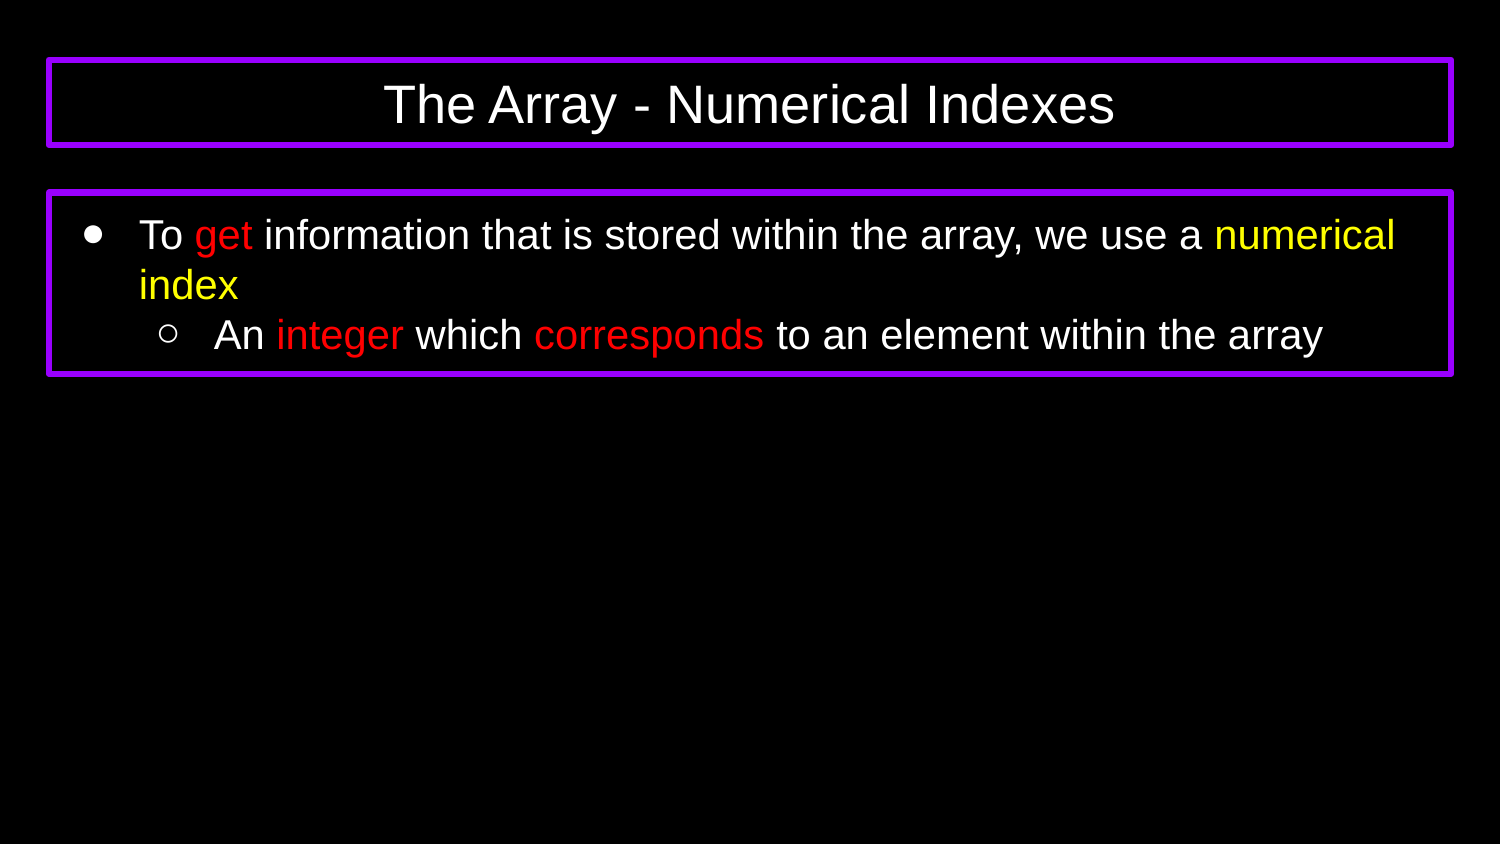

The Array - Numerical Indexes
# To get information that is stored within the array, we use a numerical index
An integer which corresponds to an element within the array